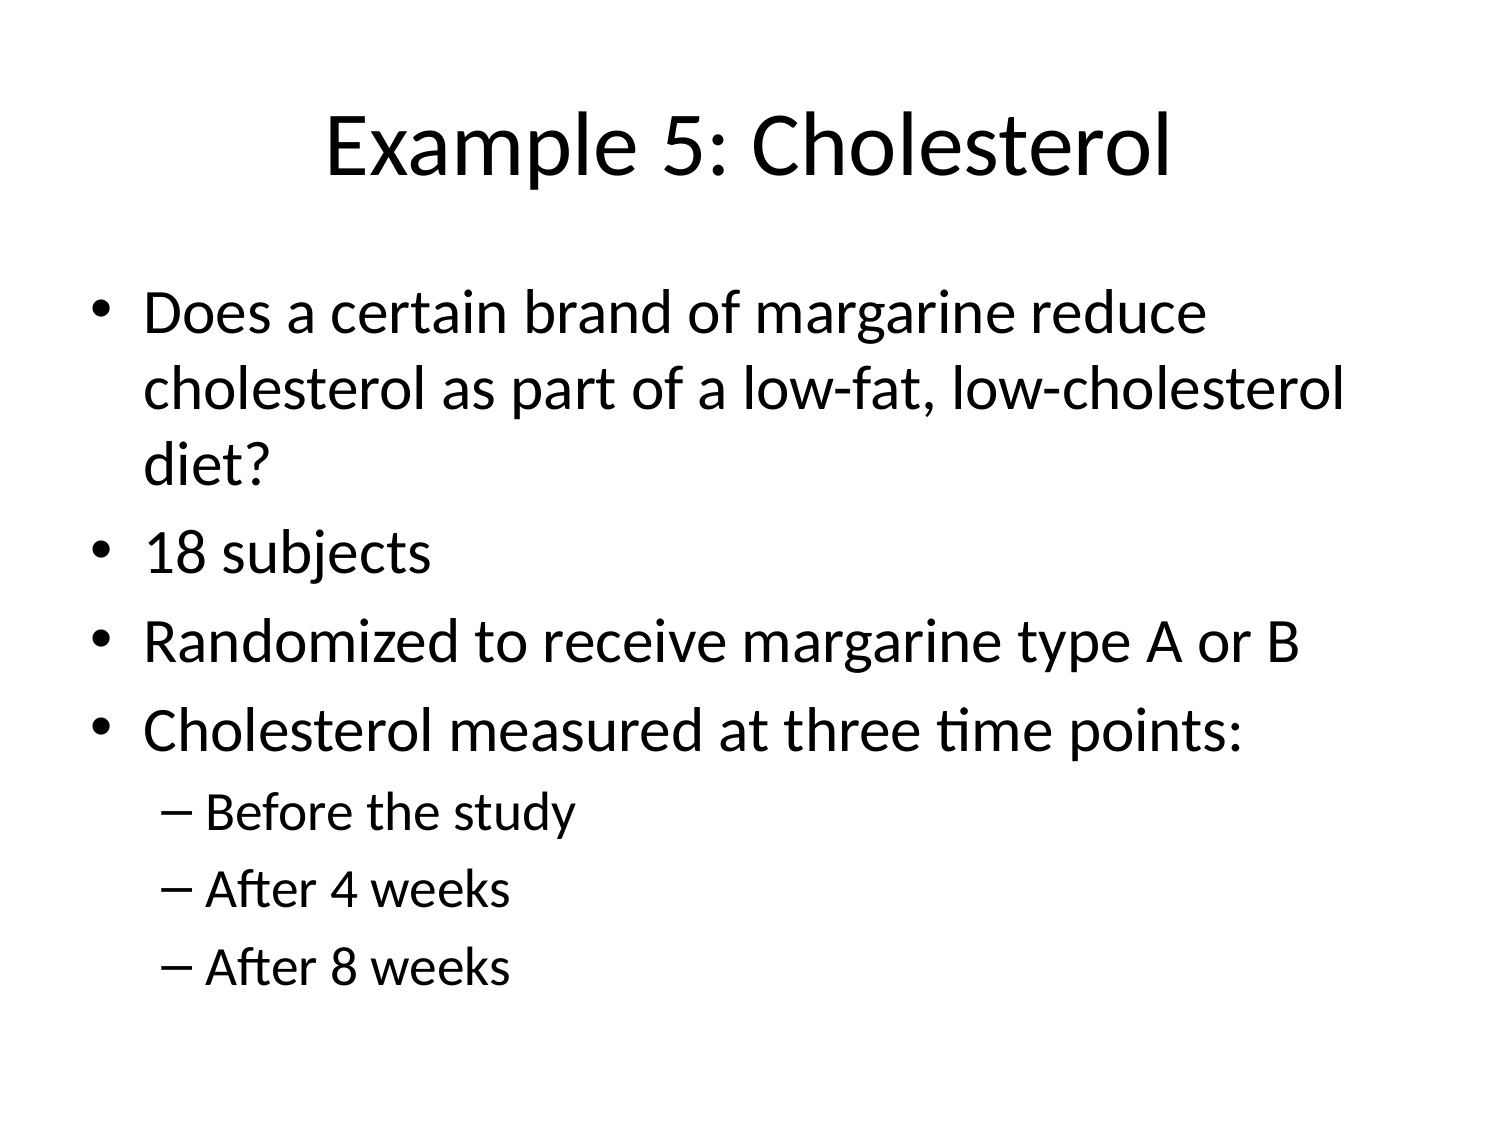

# Example 5: Cholesterol
Does a certain brand of margarine reduce cholesterol as part of a low-fat, low-cholesterol diet?
18 subjects
Randomized to receive margarine type A or B
Cholesterol measured at three time points:
Before the study
After 4 weeks
After 8 weeks